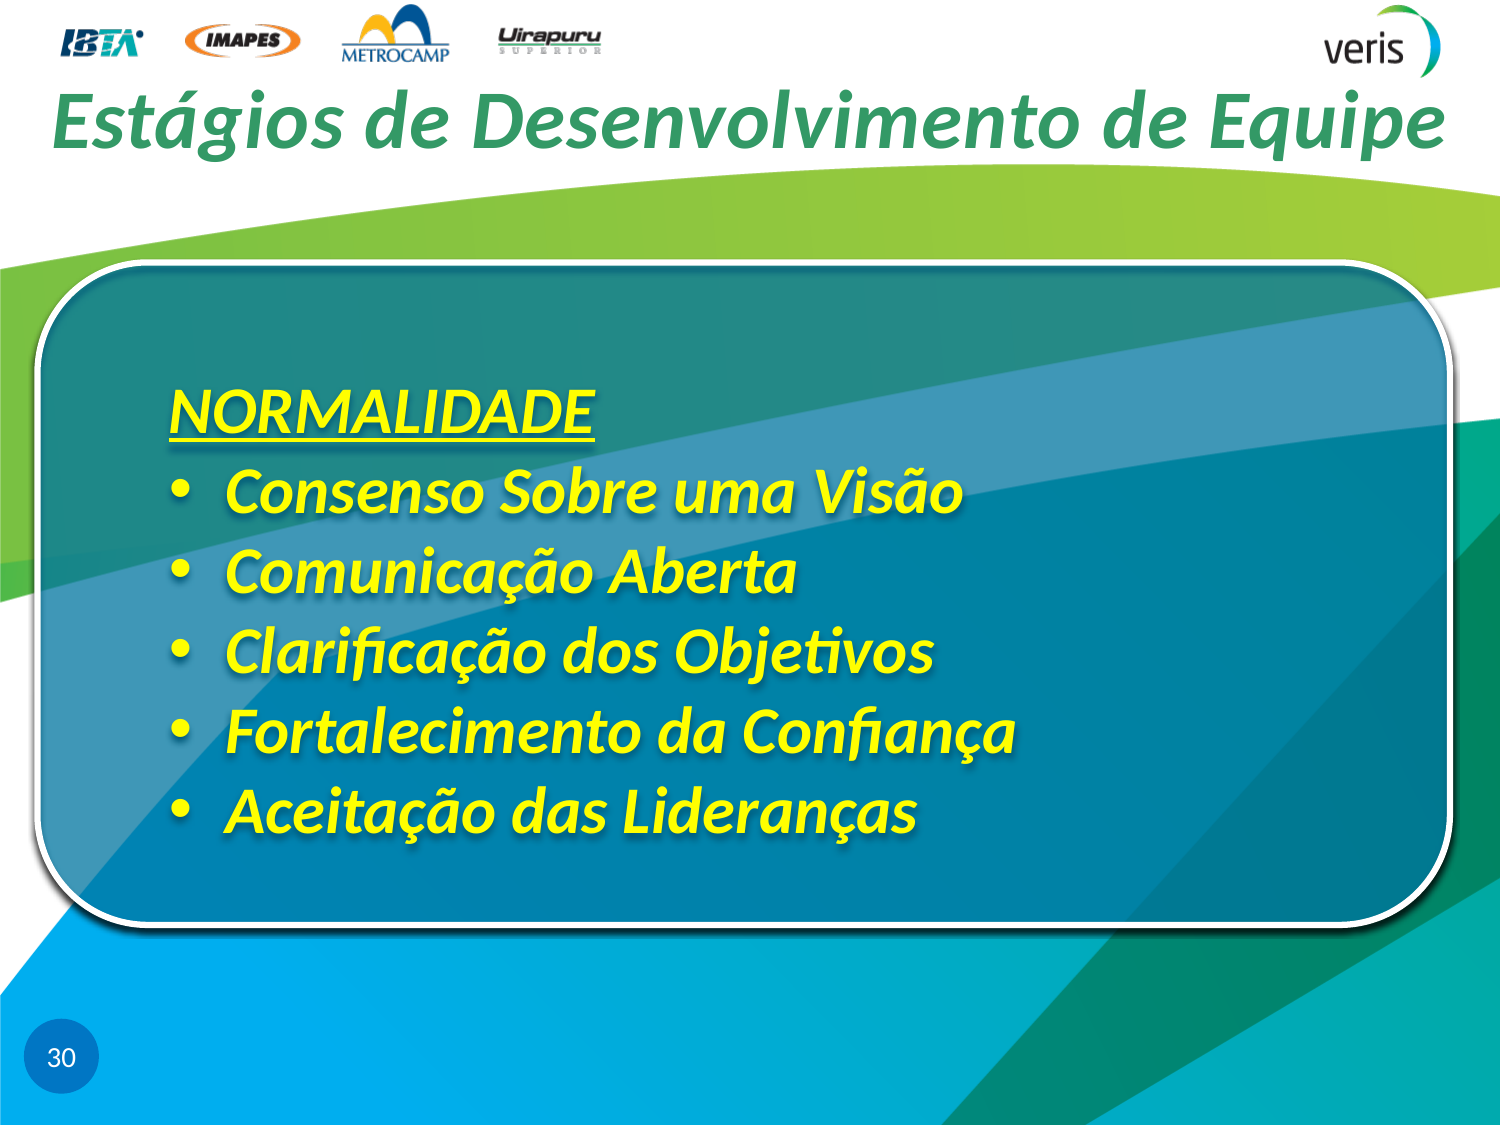

# Estágios de Desenvolvimento de Equipe

NORMALIDADE
Consenso Sobre uma Visão
Comunicação Aberta
Clarificação dos Objetivos
Fortalecimento da Confiança
Aceitação das Lideranças
30